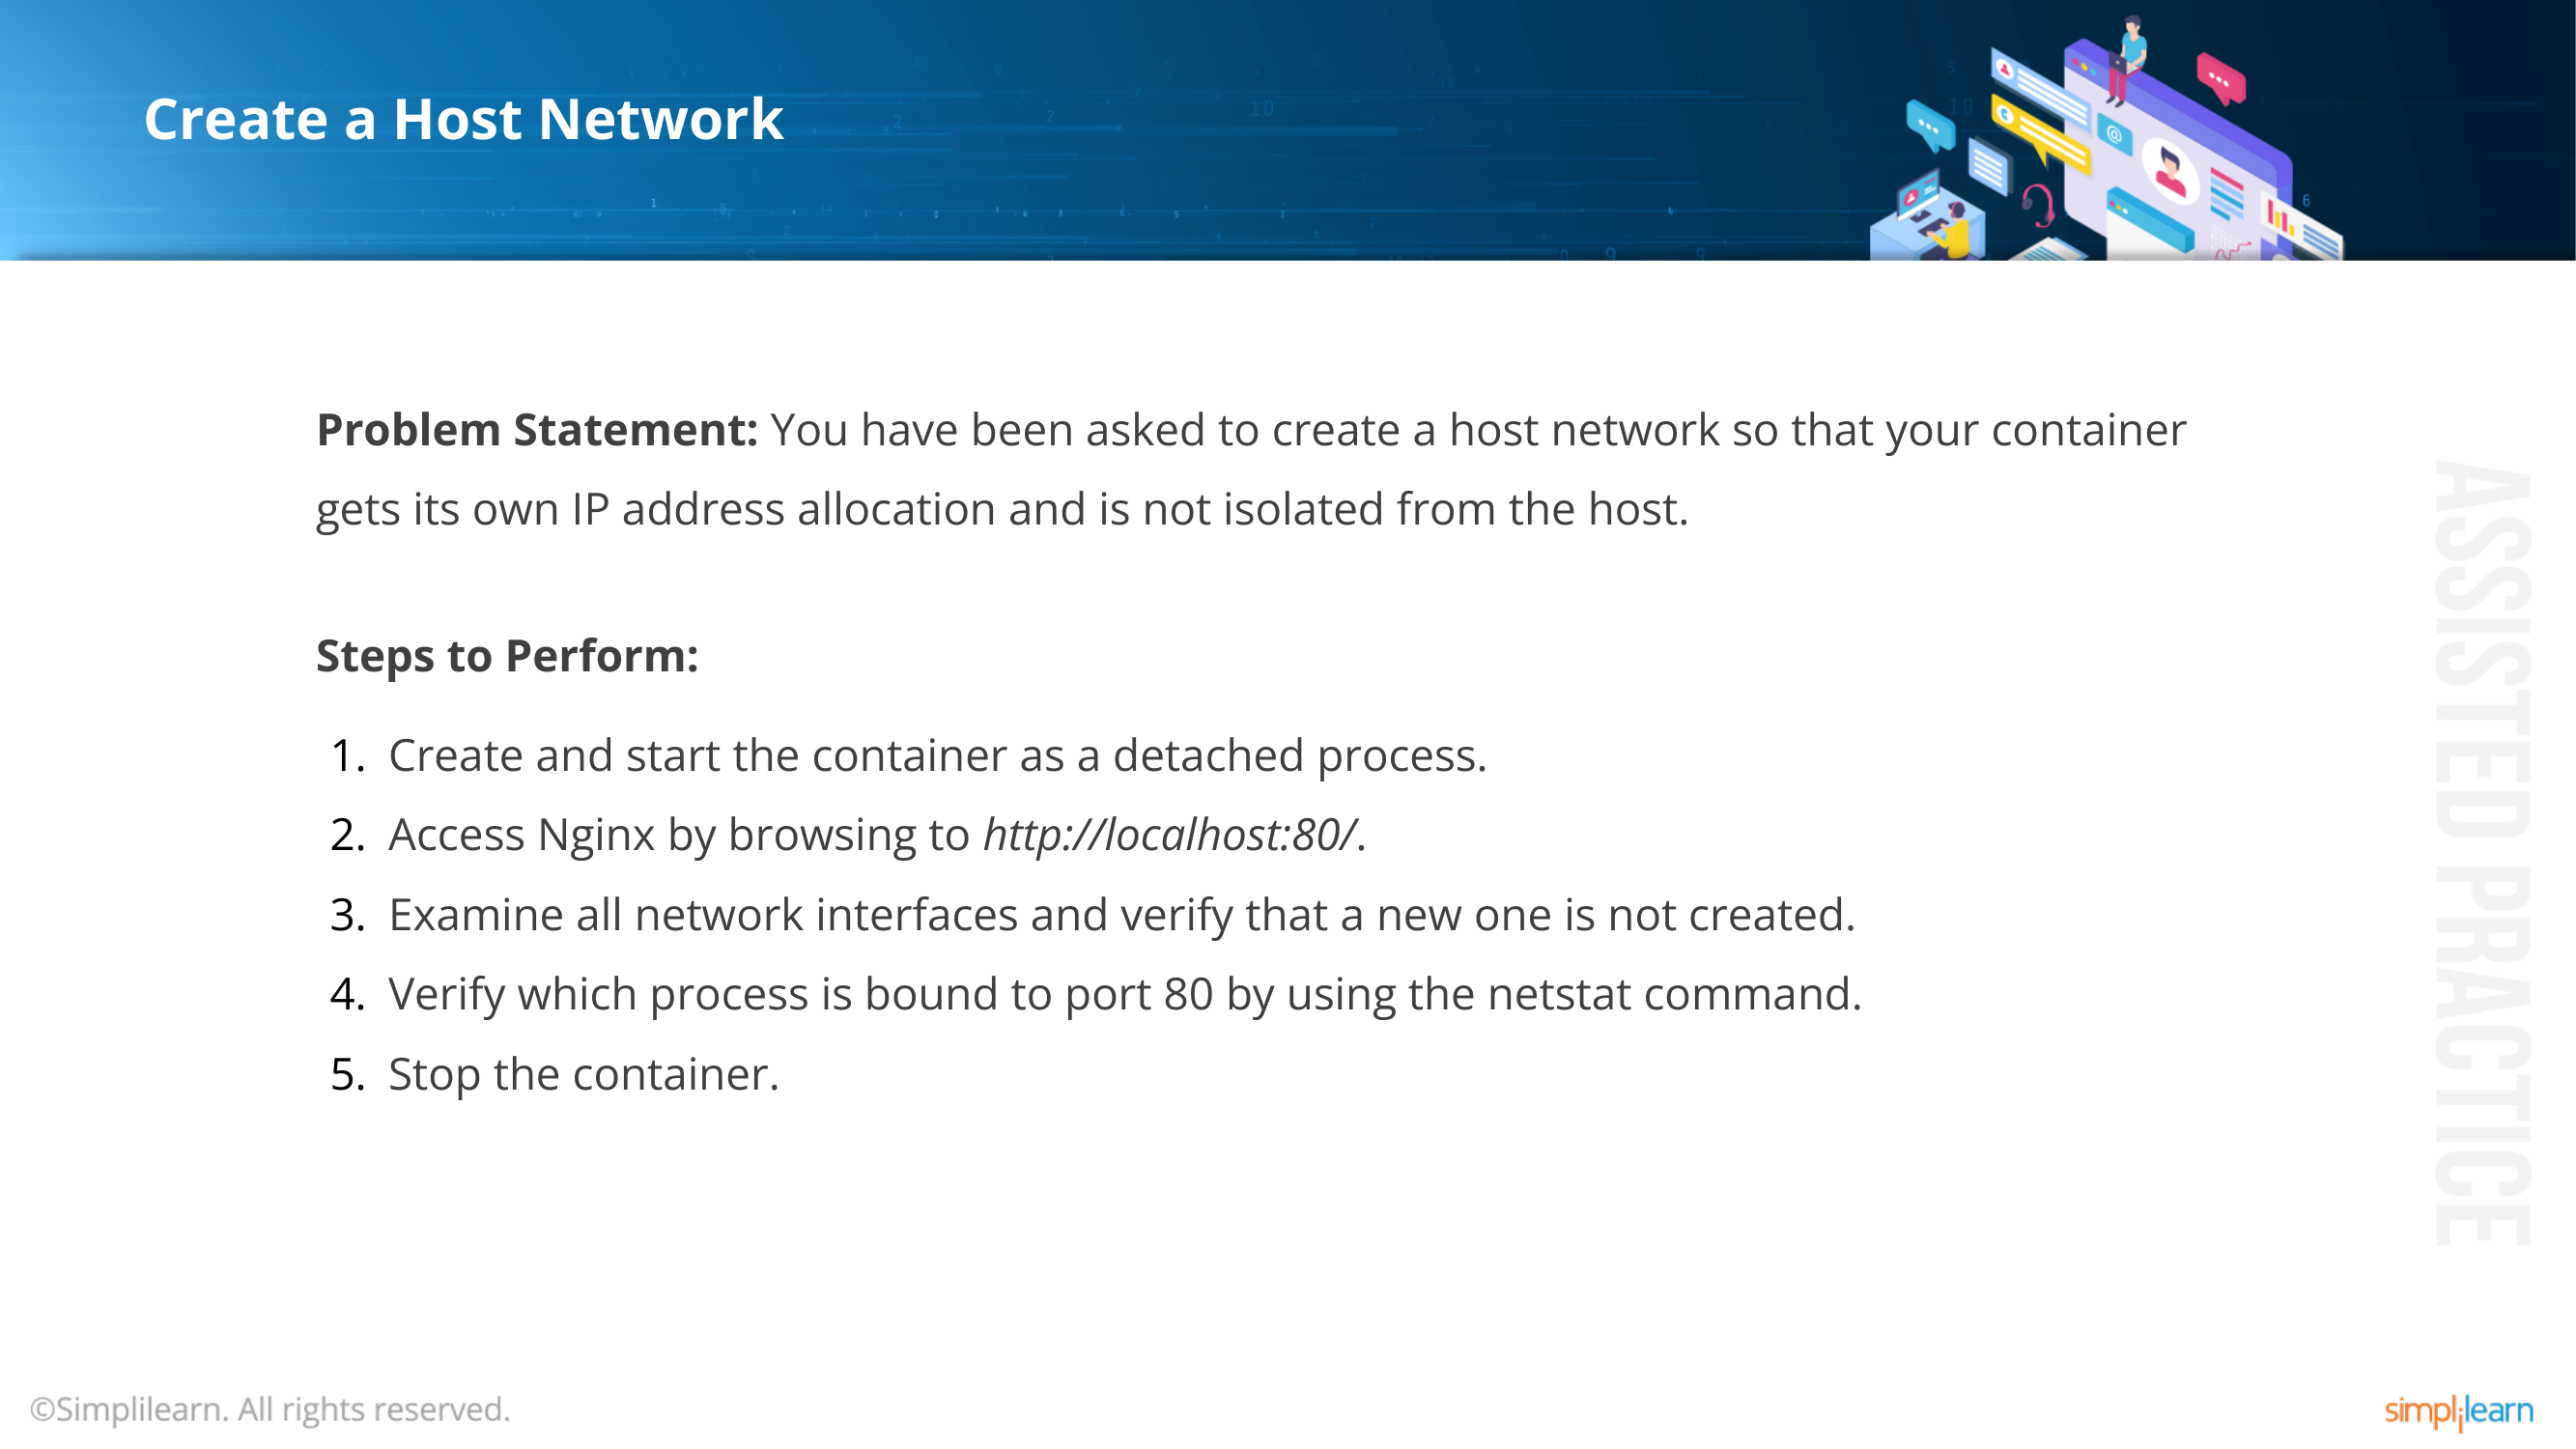

# Create a Host Network
Problem Statement: You have been asked to create a host network so that your container gets its own IP address allocation and is not isolated from the host.

Steps to Perform:
Create and start the container as a detached process.
Access Nginx by browsing to http://localhost:80/.
Examine all network interfaces and verify that a new one is not created.
Verify which process is bound to port 80 by using the netstat command.
Stop the container.